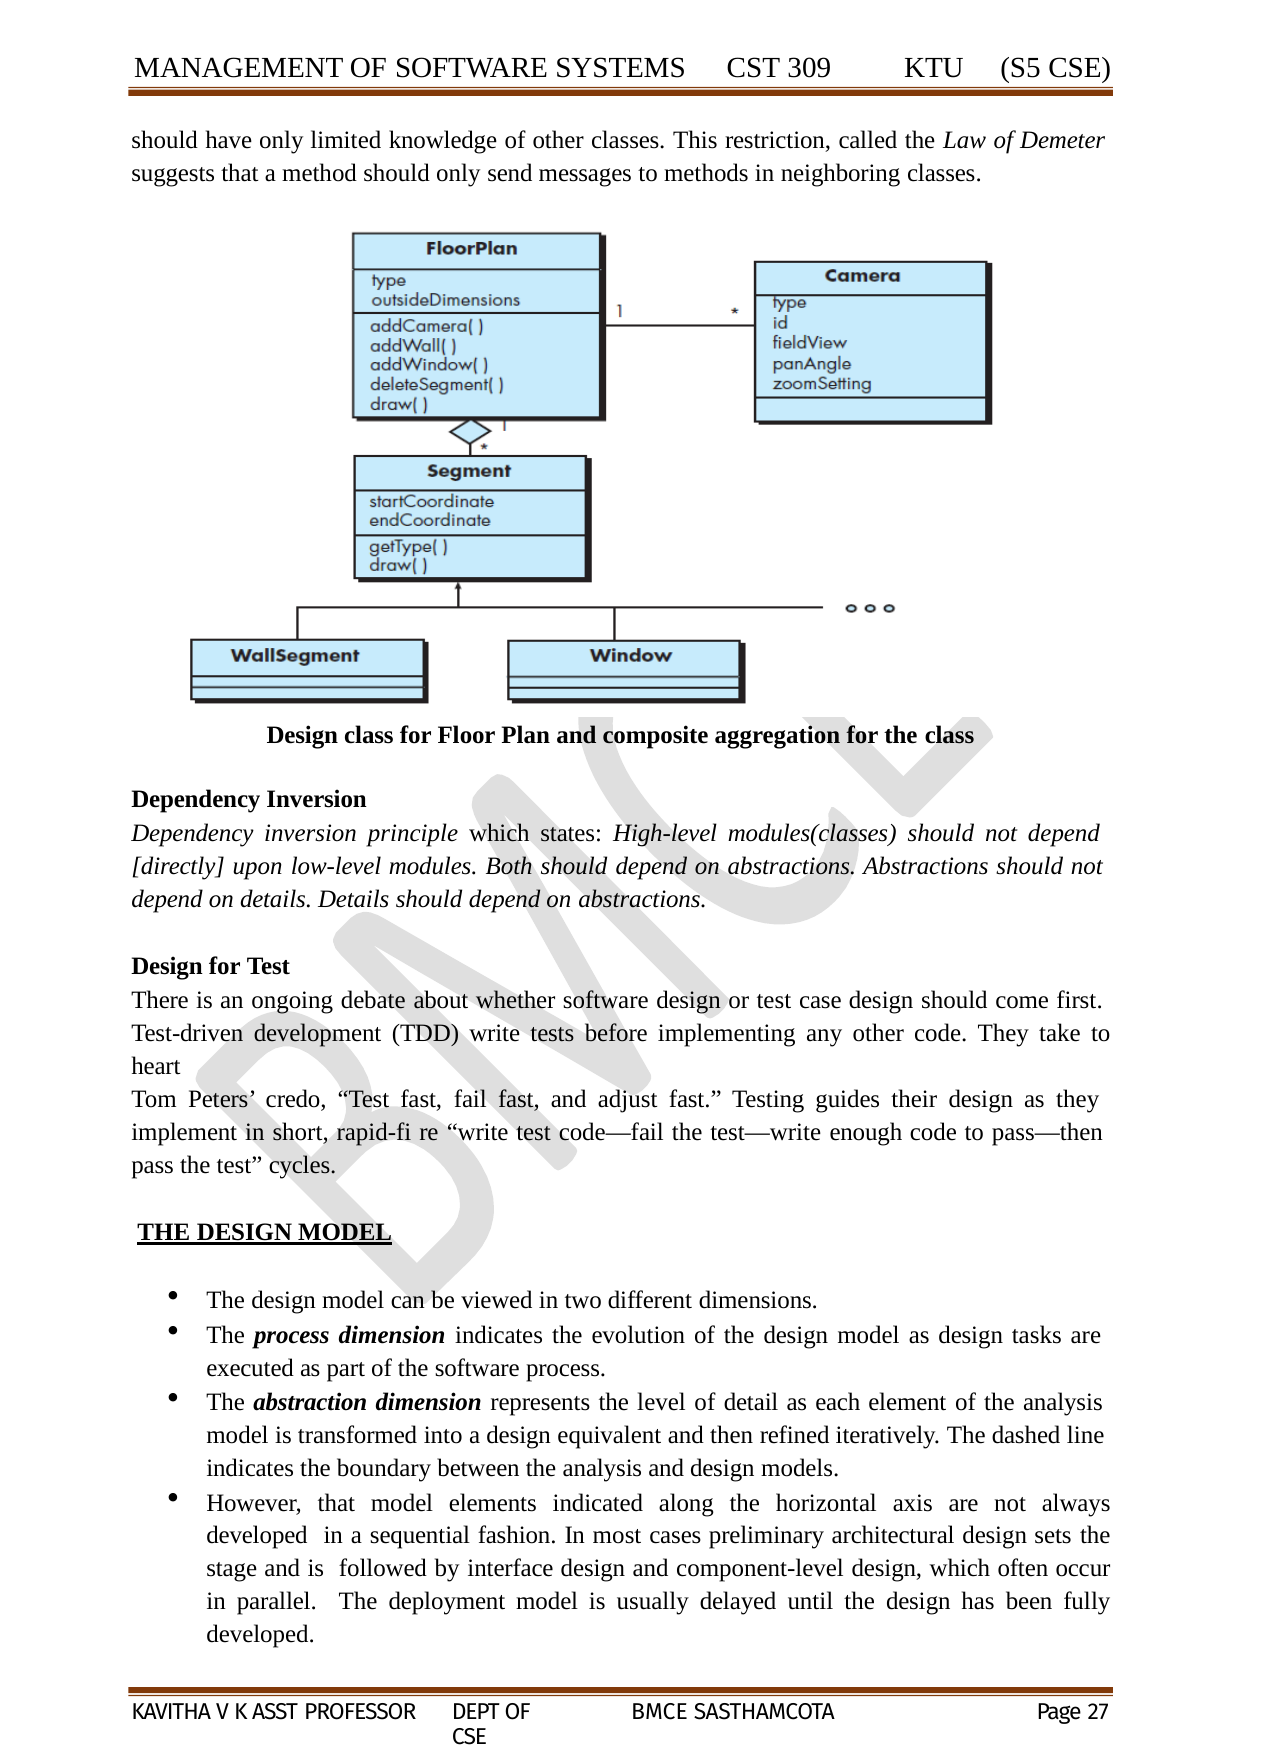

MANAGEMENT OF SOFTWARE SYSTEMS	CST 309	KTU	(S5 CSE)

should have only limited knowledge of other classes. This restriction, called the Law of Demeter
suggests that a method should only send messages to methods in neighboring classes.

Design class for Floor Plan and composite aggregation for the class

Dependency Inversion
Dependency inversion principle which states: High-level modules(classes) should not depend  [directly] upon low-level modules. Both should depend on abstractions. Abstractions should not  depend on details. Details should depend on abstractions.

Design for Test
There is an ongoing debate about whether software design or test case design should come first.  Test-driven development (TDD) write tests before implementing any other code. They take to heart
Tom Peters’ credo, “Test fast, fail fast, and adjust fast.” Testing guides their design as they  implement in short, rapid-fi re “write test code—fail the test—write enough code to pass—then  pass the test” cycles.

THE DESIGN MODEL

The design model can be viewed in two different dimensions.
The process dimension indicates the evolution of the design model as design tasks are  executed as part of the software process.
The abstraction dimension represents the level of detail as each element of the analysis  model is transformed into a design equivalent and then refined iteratively. The dashed line  indicates the boundary between the analysis and design models.
However, that model elements indicated along the horizontal axis are not always developed  in a sequential fashion. In most cases preliminary architectural design sets the stage and is  followed by interface design and component-level design, which often occur in parallel.  The deployment model is usually delayed until the design has been fully developed.

KAVITHA V K ASST PROFESSOR
DEPT OF CSE
BMCE SASTHAMCOTA
Page 27